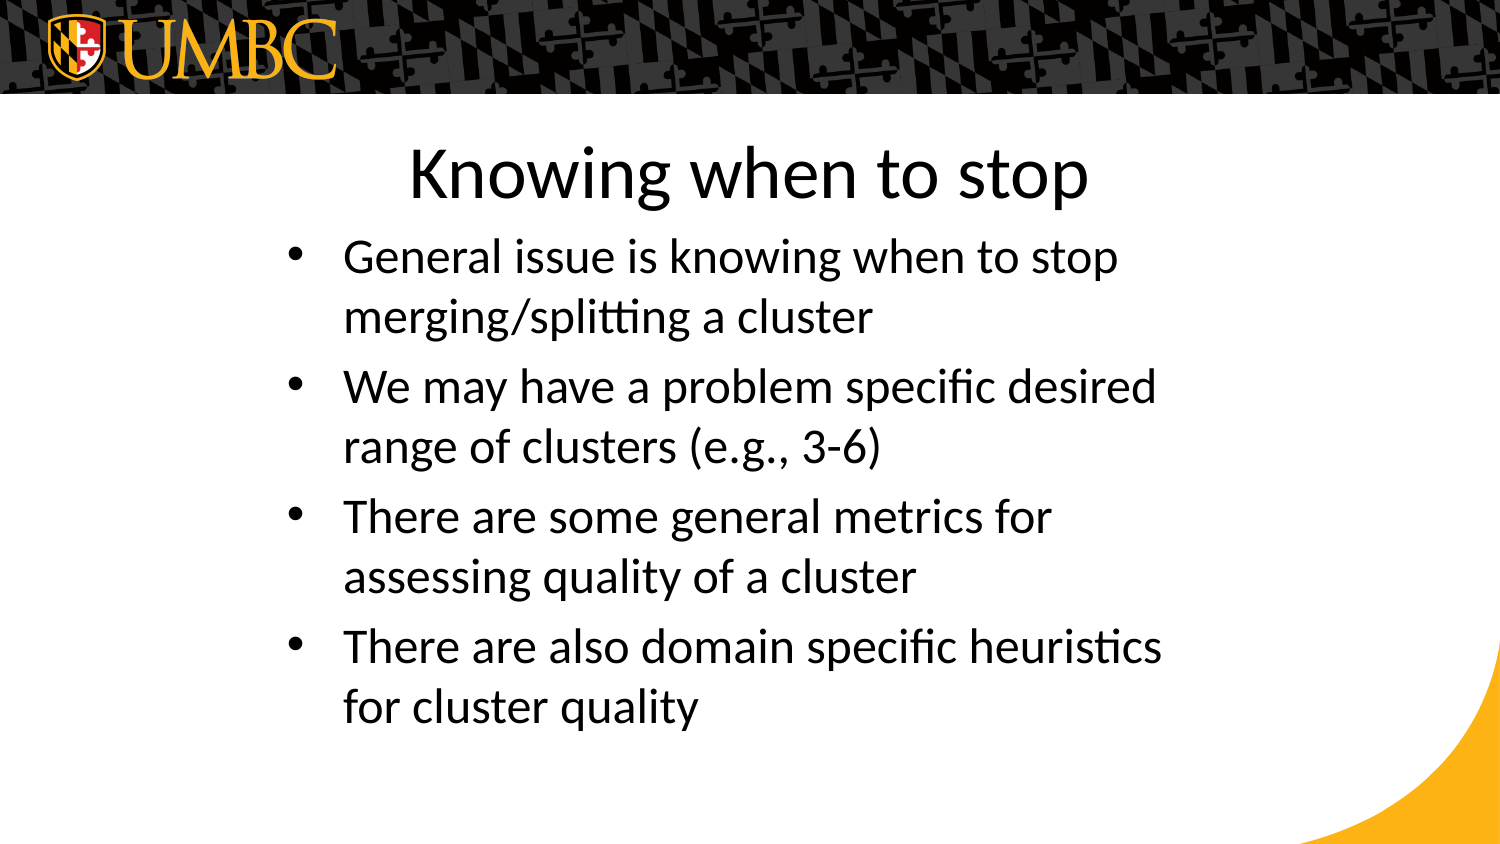

# Knowing when to stop
General issue is knowing when to stop merging/splitting a cluster
We may have a problem specific desired range of clusters (e.g., 3-6)
There are some general metrics for assessing quality of a cluster
There are also domain specific heuristics for cluster quality